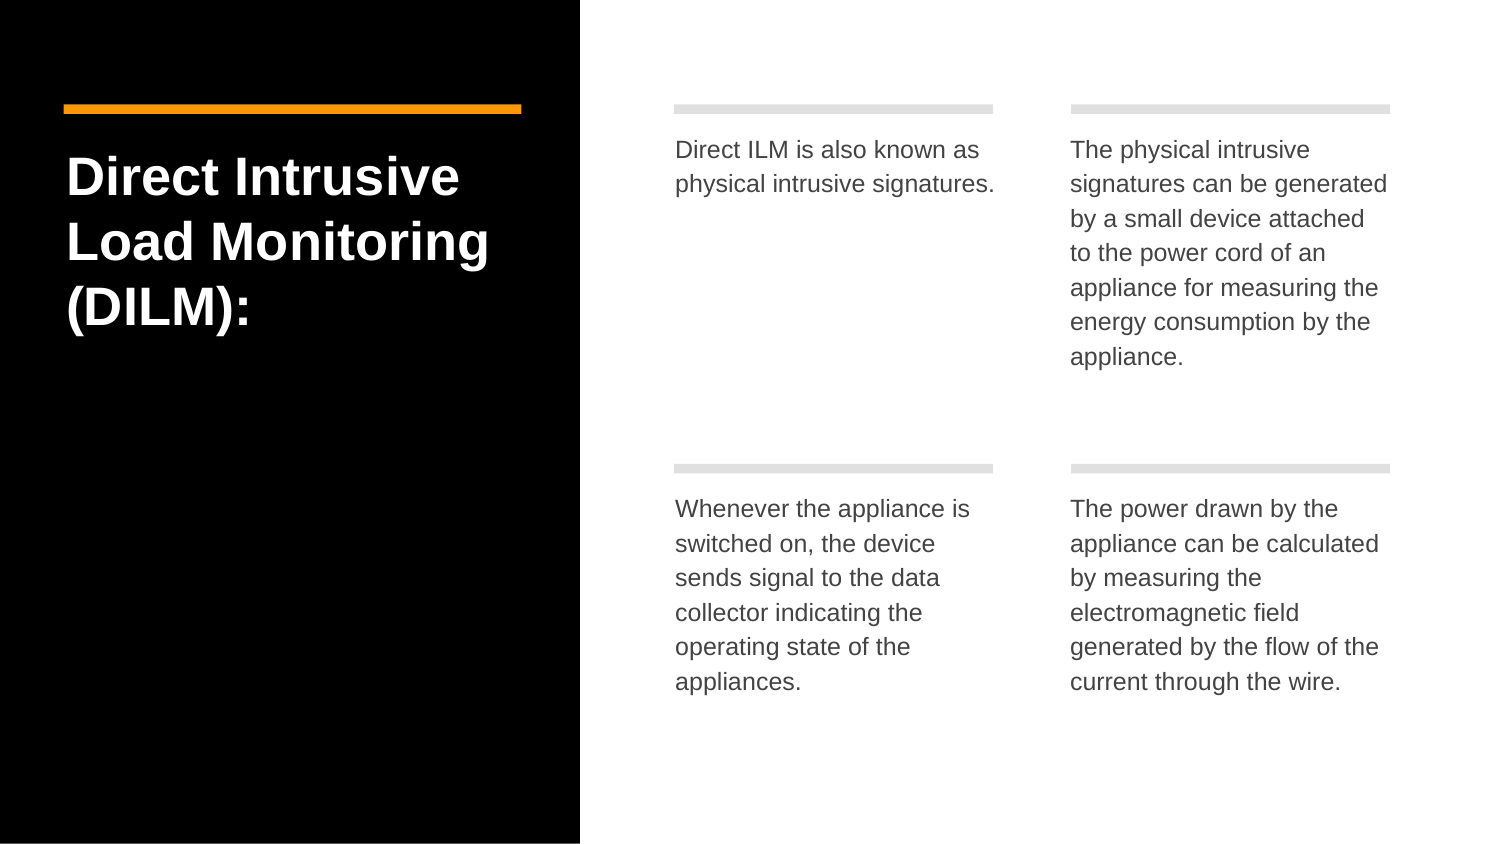

Direct ILM is also known as physical intrusive signatures.
The physical intrusive signatures can be generated by a small device attached to the power cord of an appliance for measuring the energy consumption by the appliance.
# Direct Intrusive Load Monitoring
(DILM):
Whenever the appliance is switched on, the device sends signal to the data collector indicating the operating state of the appliances.
The power drawn by the appliance can be calculated by measuring the electromagnetic field generated by the flow of the current through the wire.